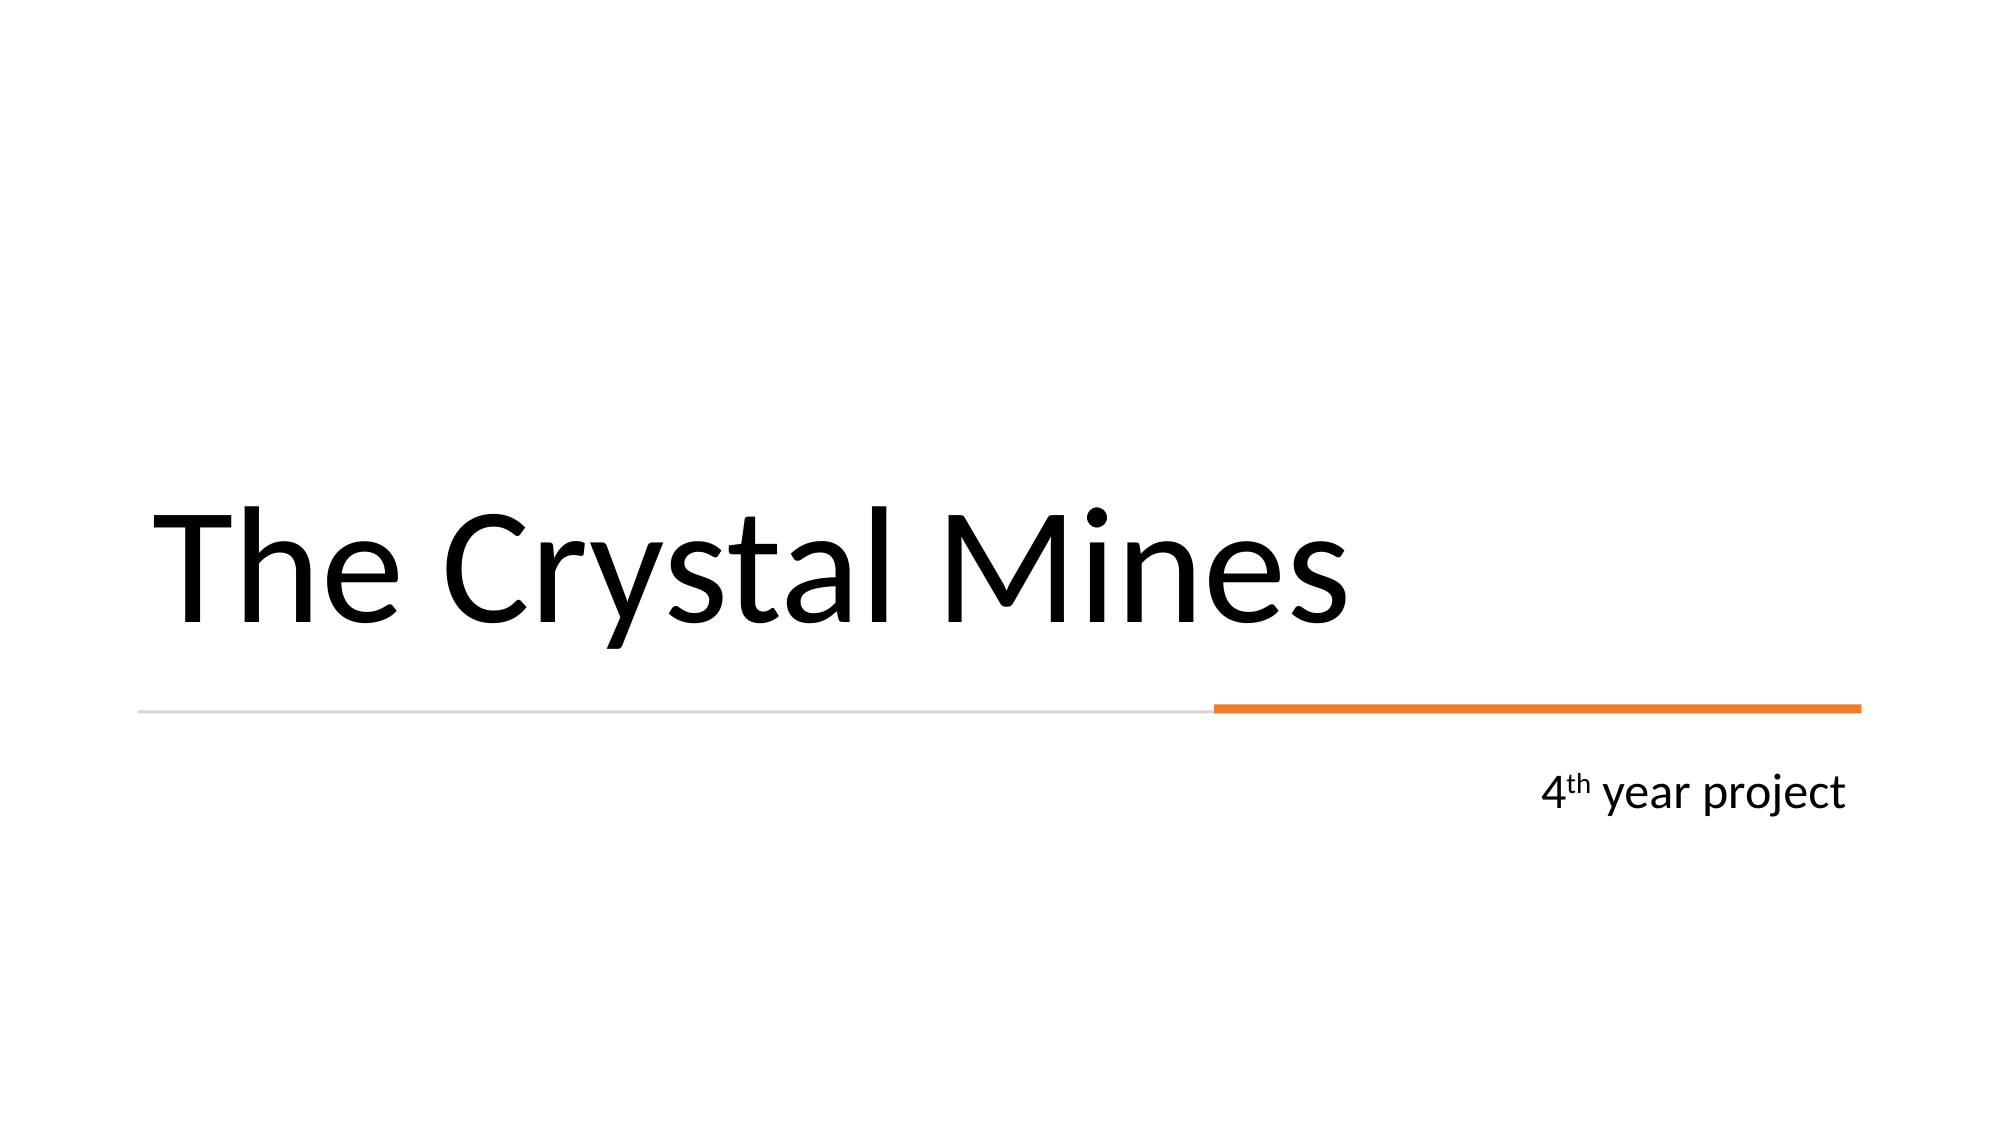

# The Crystal Mines

4th year project